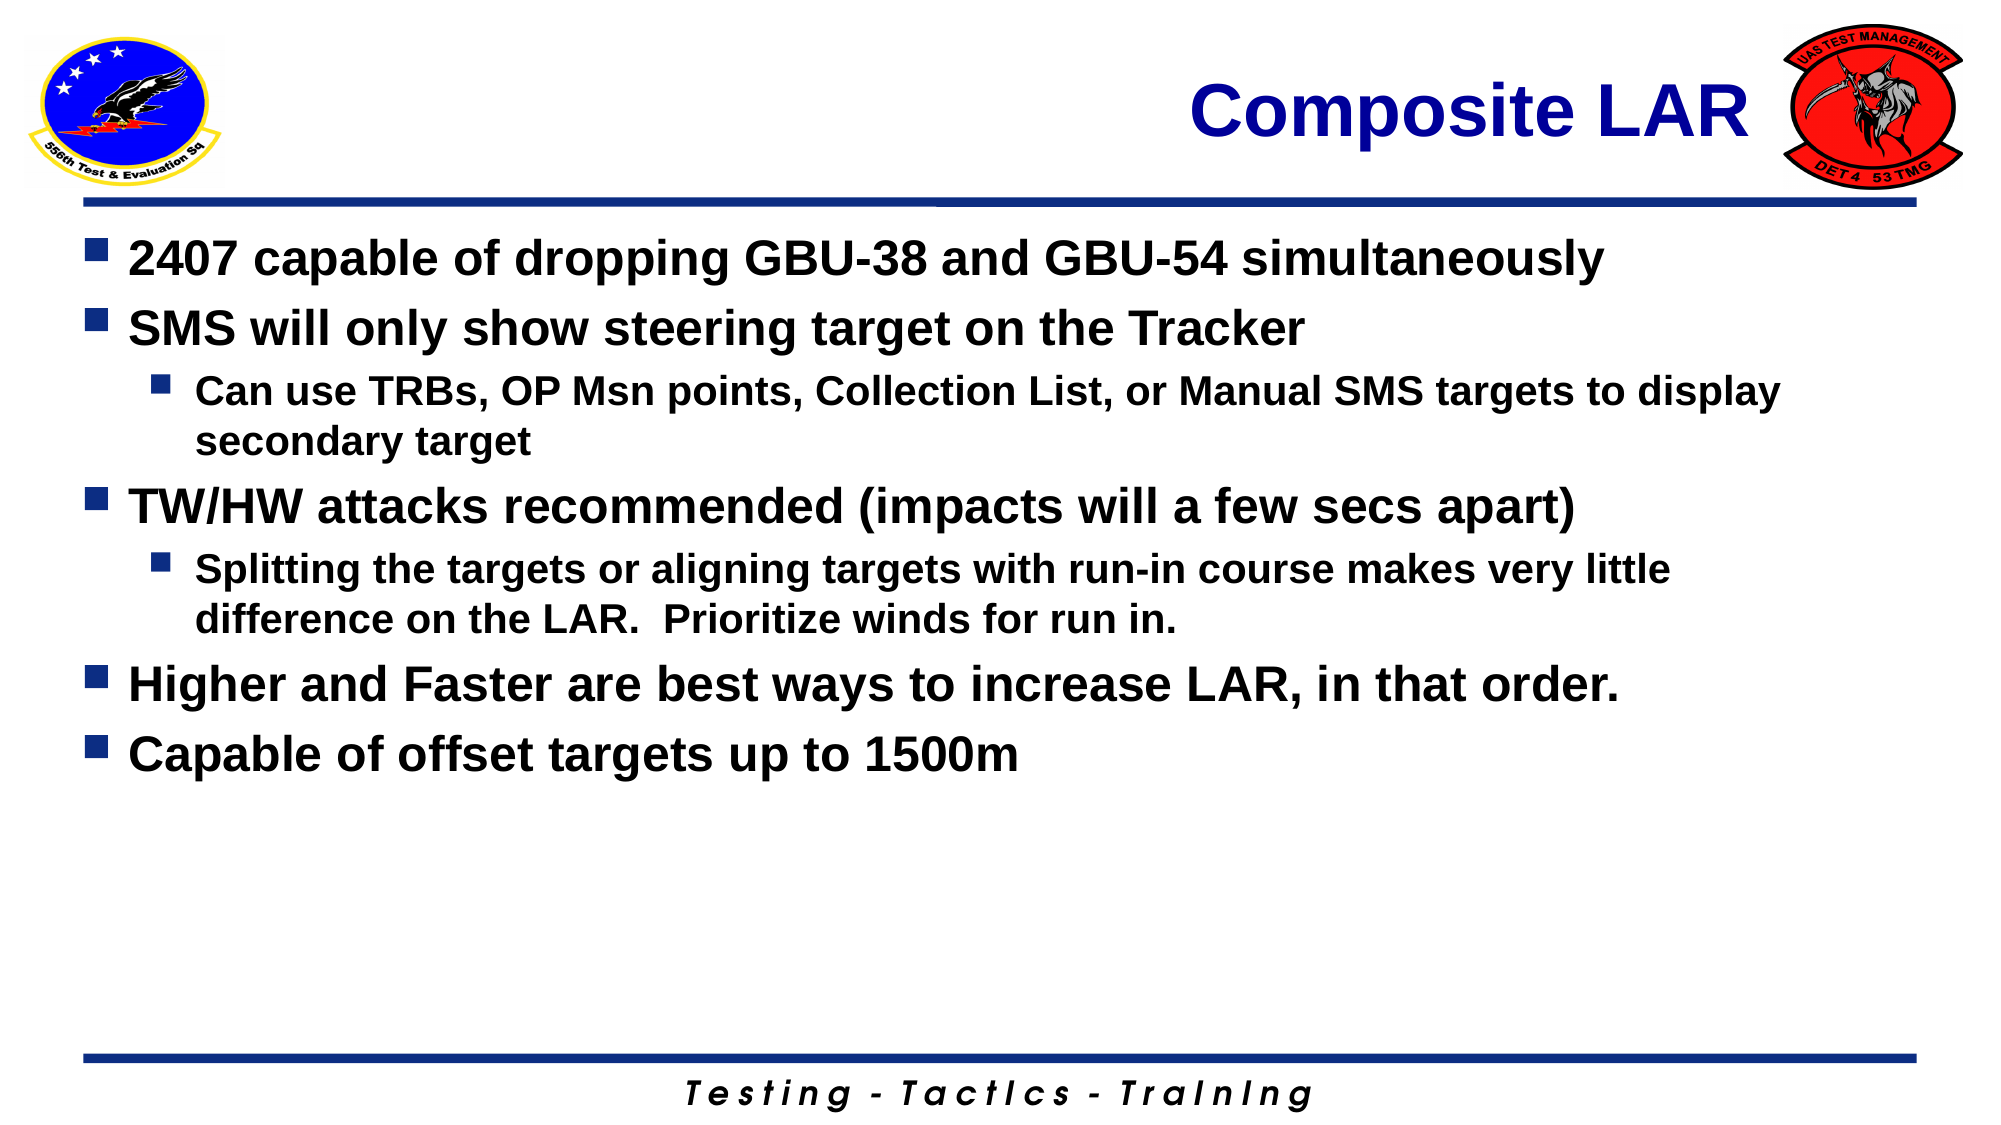

# Composite LAR
2407 capable of dropping GBU-38 and GBU-54 simultaneously
SMS will only show steering target on the Tracker
Can use TRBs, OP Msn points, Collection List, or Manual SMS targets to display secondary target
TW/HW attacks recommended (impacts will a few secs apart)
Splitting the targets or aligning targets with run-in course makes very little difference on the LAR.  Prioritize winds for run in.
Higher and Faster are best ways to increase LAR, in that order.
Capable of offset targets up to 1500m